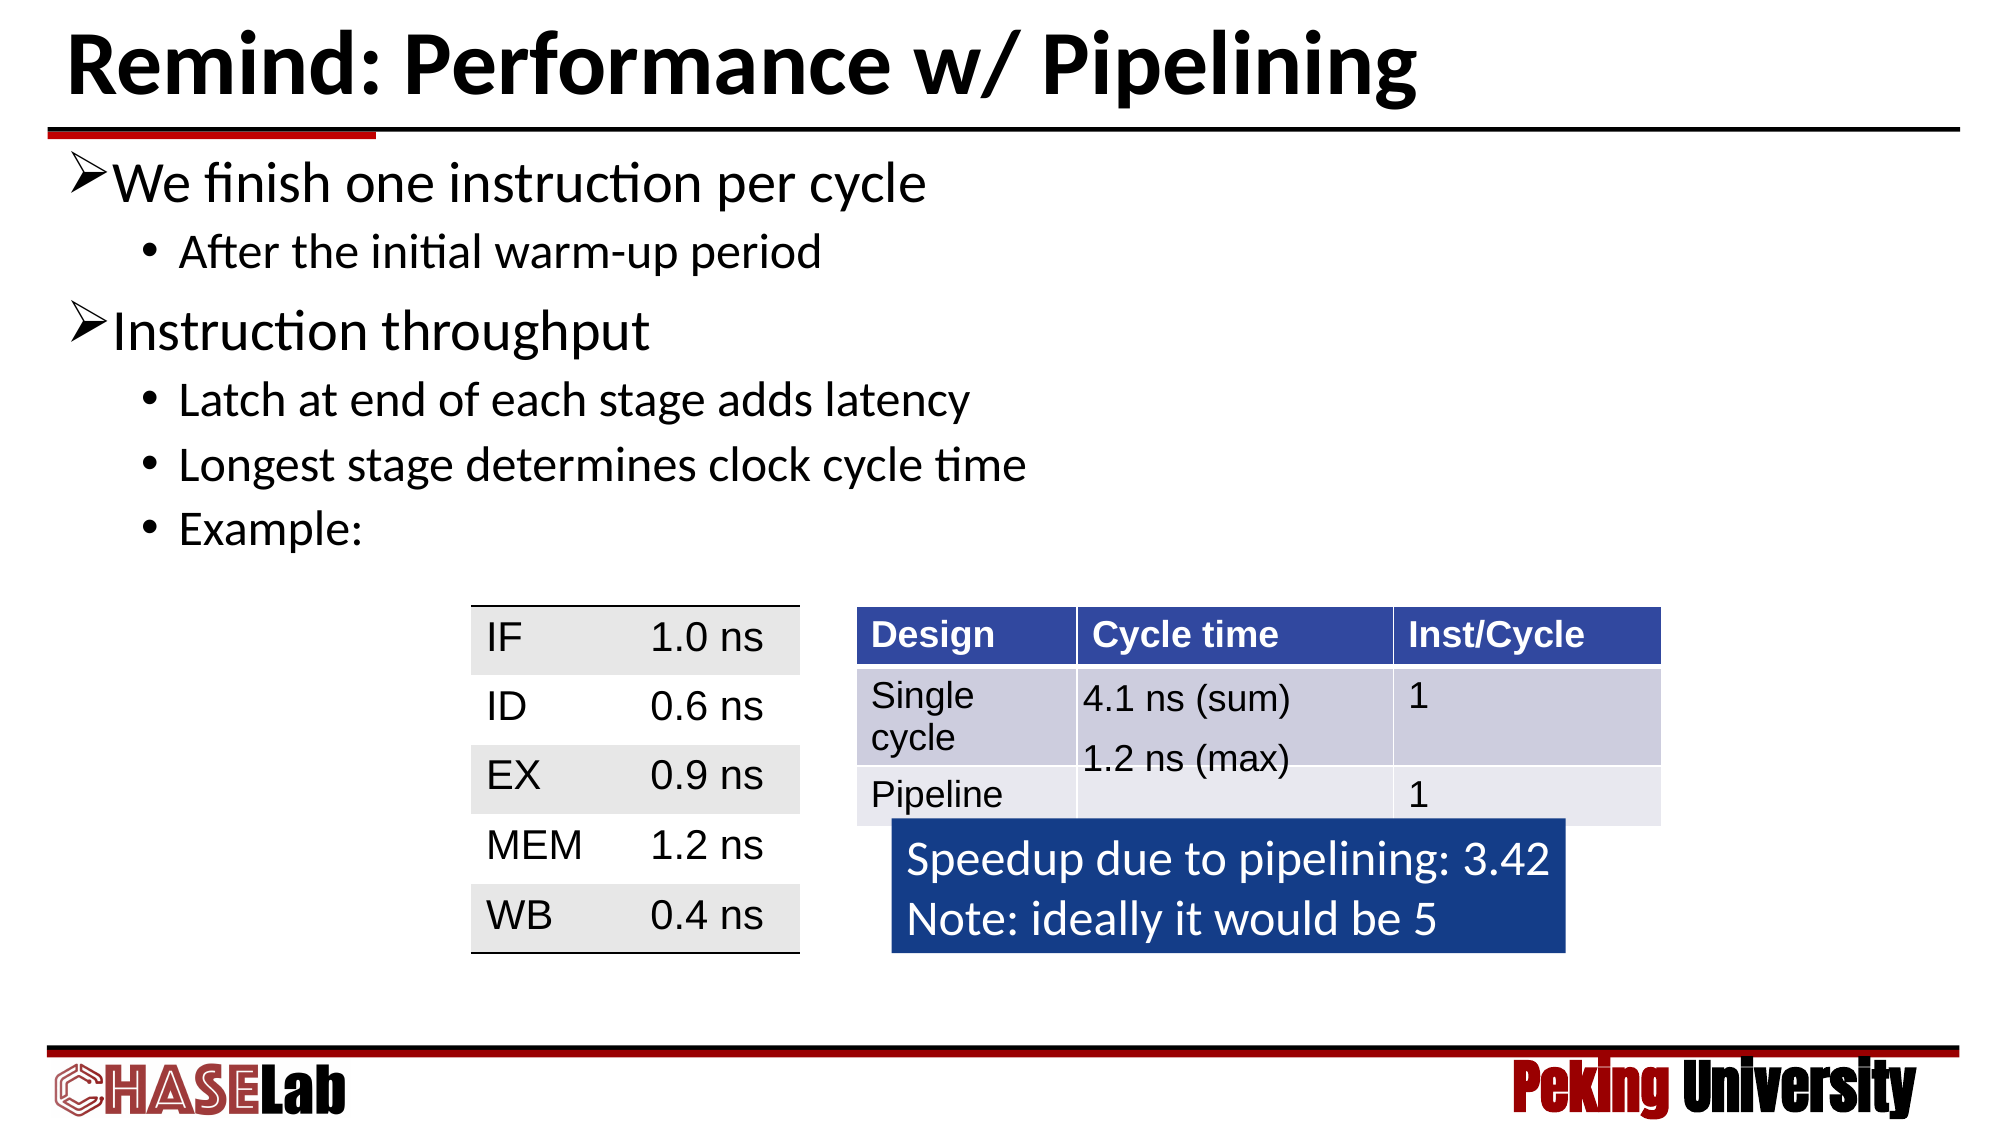

# Remind: Performance w/ Pipelining
We finish one instruction per cycle
After the initial warm-up period
Instruction throughput
Latch at end of each stage adds latency
Longest stage determines clock cycle time
Example:

| IF | 1.0 ns |
| --- | --- |
| ID | 0.6 ns |
| EX | 0.9 ns |
| MEM | 1.2 ns |
| WB | 0.4 ns |
| Design | Cycle time | Inst/Cycle |
| --- | --- | --- |
| Single cycle |  | 1 |
| Pipeline |  | 1 |
4.1 ns (sum)
1.2 ns (max)
Speedup due to pipelining: 3.42
Note: ideally it would be 5